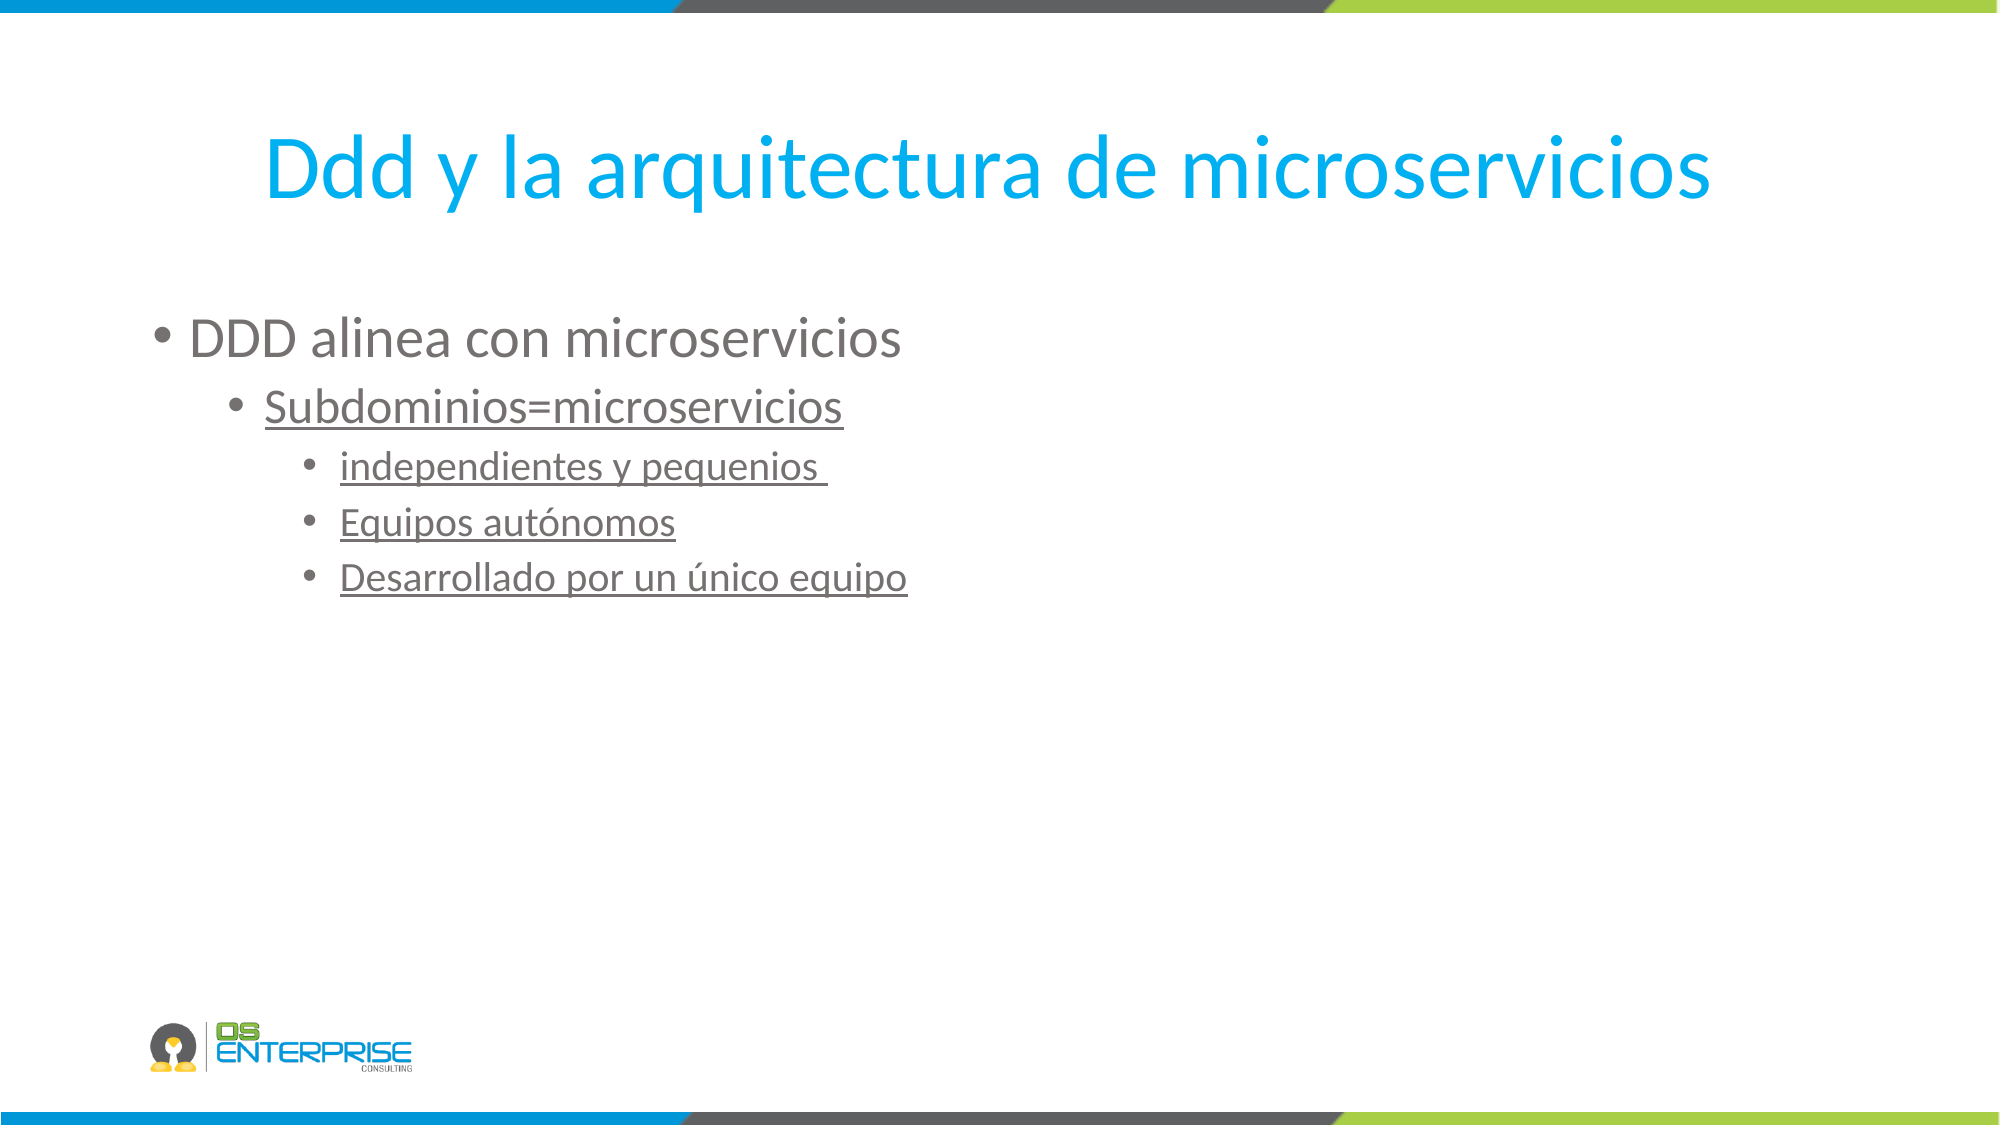

# Ddd y la arquitectura de microservicios
DDD alinea con microservicios
Subdominios=microservicios
independientes y pequenios
Equipos autónomos
Desarrollado por un único equipo